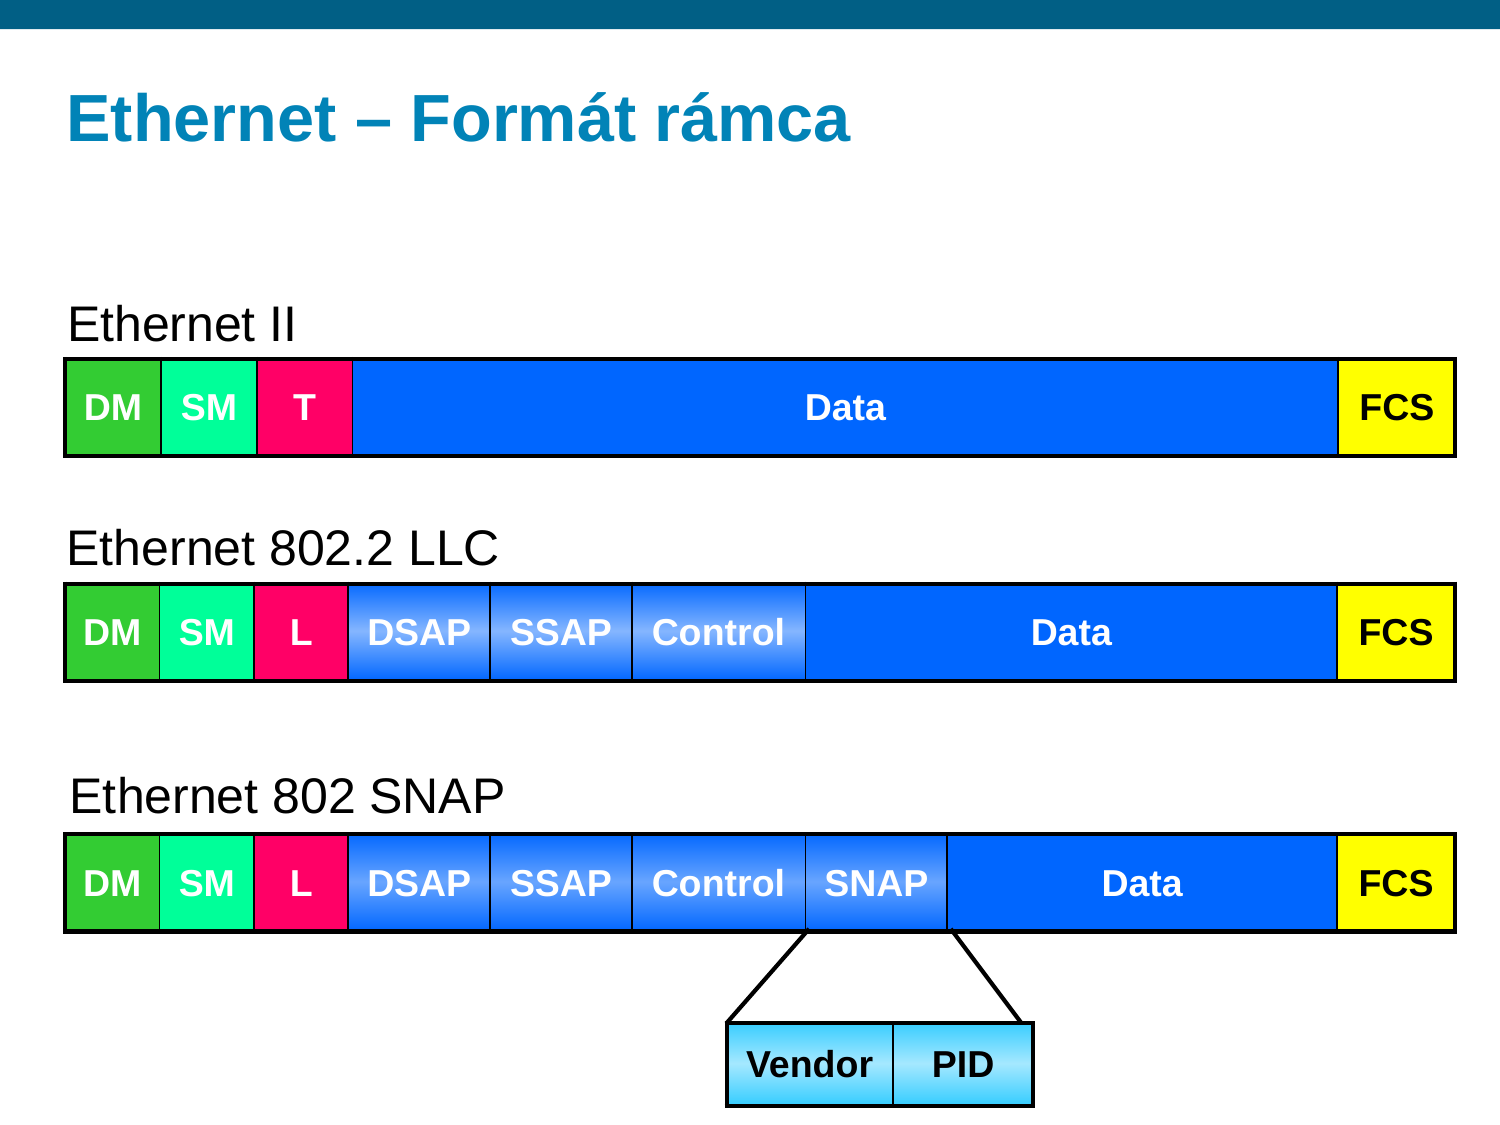

# Ethernet – Formát rámca
Ethernet II
| DM | SM | T | Data | FCS |
| --- | --- | --- | --- | --- |
Ethernet 802.2 LLC
| DM | SM | L | DSAP | SSAP | Control | Data | FCS |
| --- | --- | --- | --- | --- | --- | --- | --- |
Ethernet 802 SNAP
| DM | SM | L | DSAP | SSAP | Control | SNAP | Data | FCS |
| --- | --- | --- | --- | --- | --- | --- | --- | --- |

| Vendor | PID |
| --- | --- |